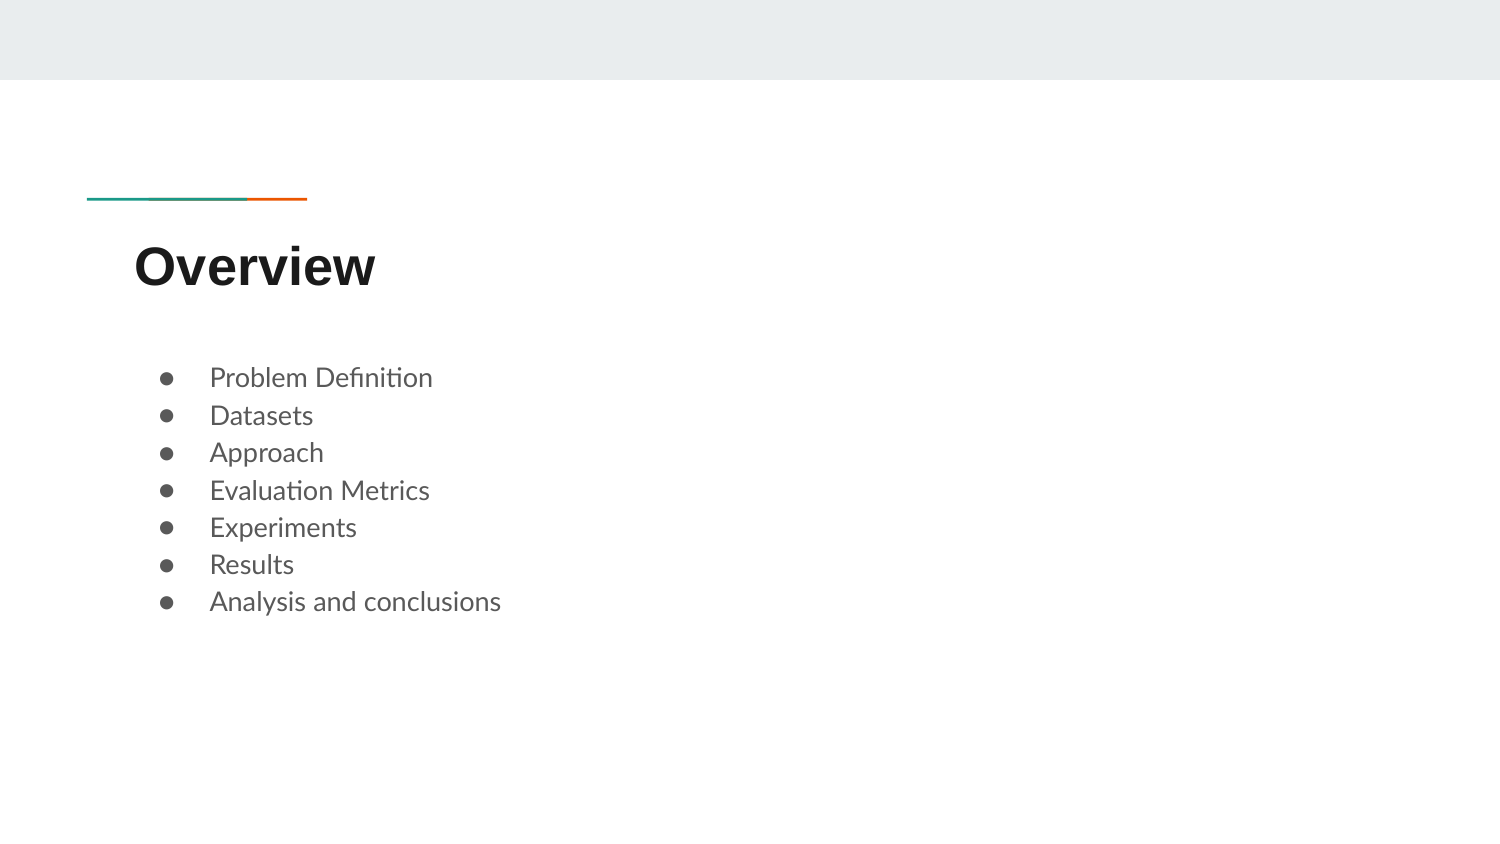

# Overview
Problem Definition
Datasets
Approach
Evaluation Metrics
Experiments
Results
Analysis and conclusions